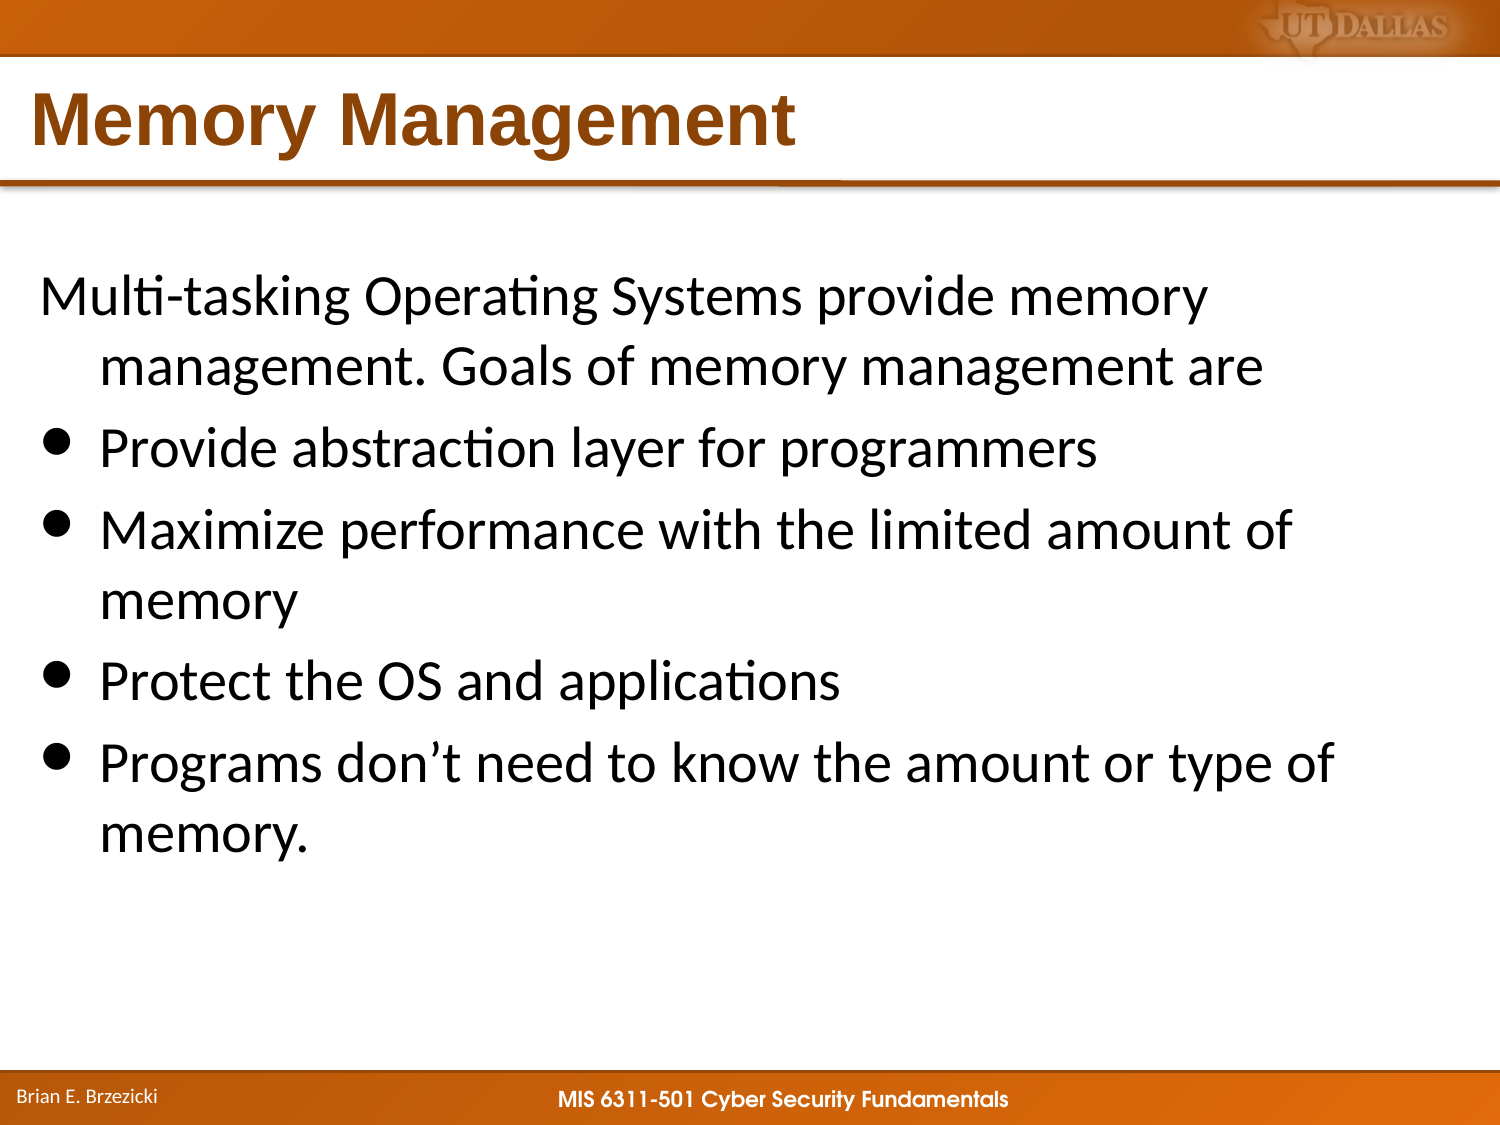

# Memory Management
Multi-tasking Operating Systems provide memory management. Goals of memory management are
Provide abstraction layer for programmers
Maximize performance with the limited amount of memory
Protect the OS and applications
Programs don’t need to know the amount or type of memory.

Brian E. Brzezicki